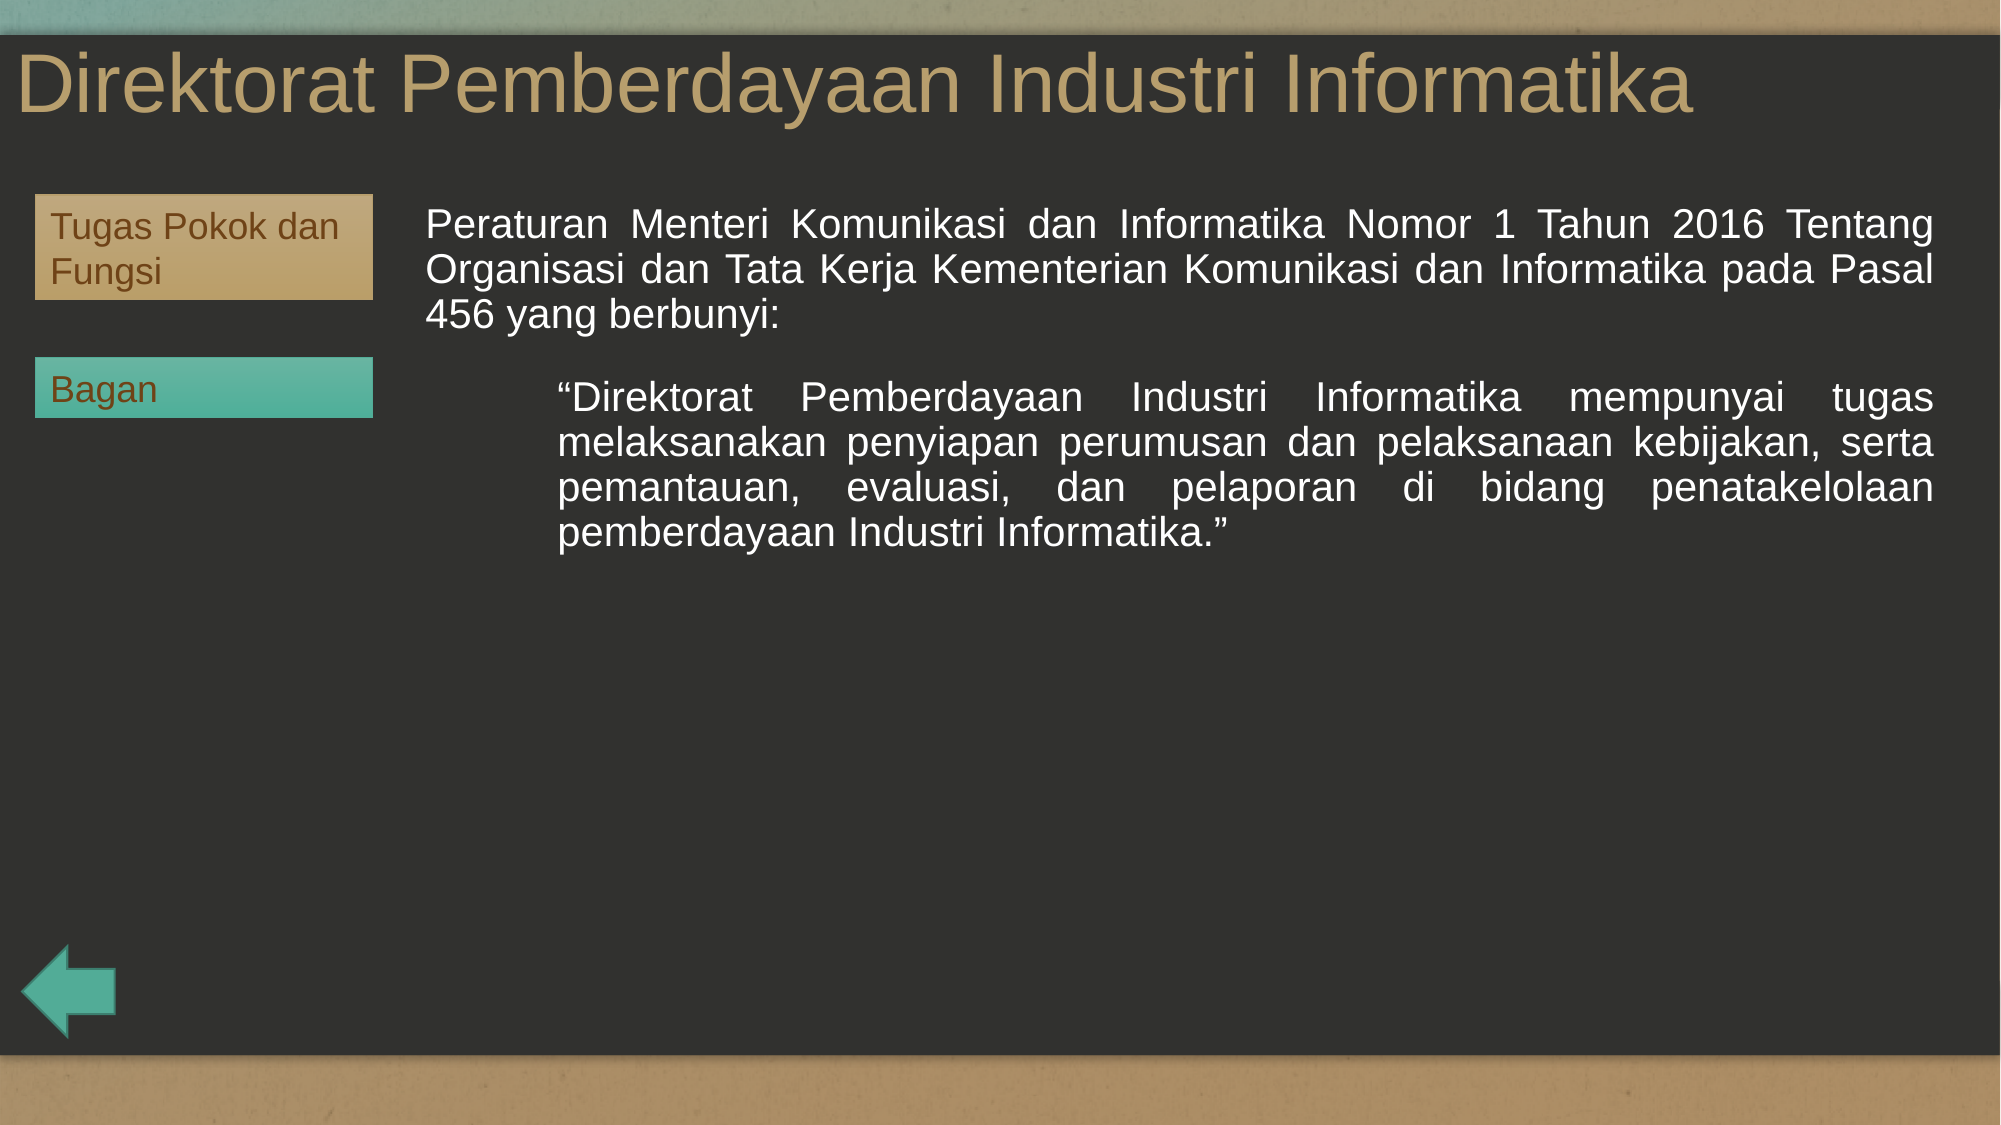

# Direktorat Pemberdayaan Industri Informatika
Tugas Pokok dan Fungsi
Peraturan Menteri Komunikasi dan Informatika Nomor 1 Tahun 2016 Tentang Organisasi dan Tata Kerja Kementerian Komunikasi dan Informatika pada Pasal 456 yang berbunyi:
“Direktorat Pemberdayaan Industri Informatika mempunyai tugas melaksanakan penyiapan perumusan dan pelaksanaan kebijakan, serta pemantauan, evaluasi, dan pelaporan di bidang penatakelolaan pemberdayaan Industri Informatika.”
Bagan